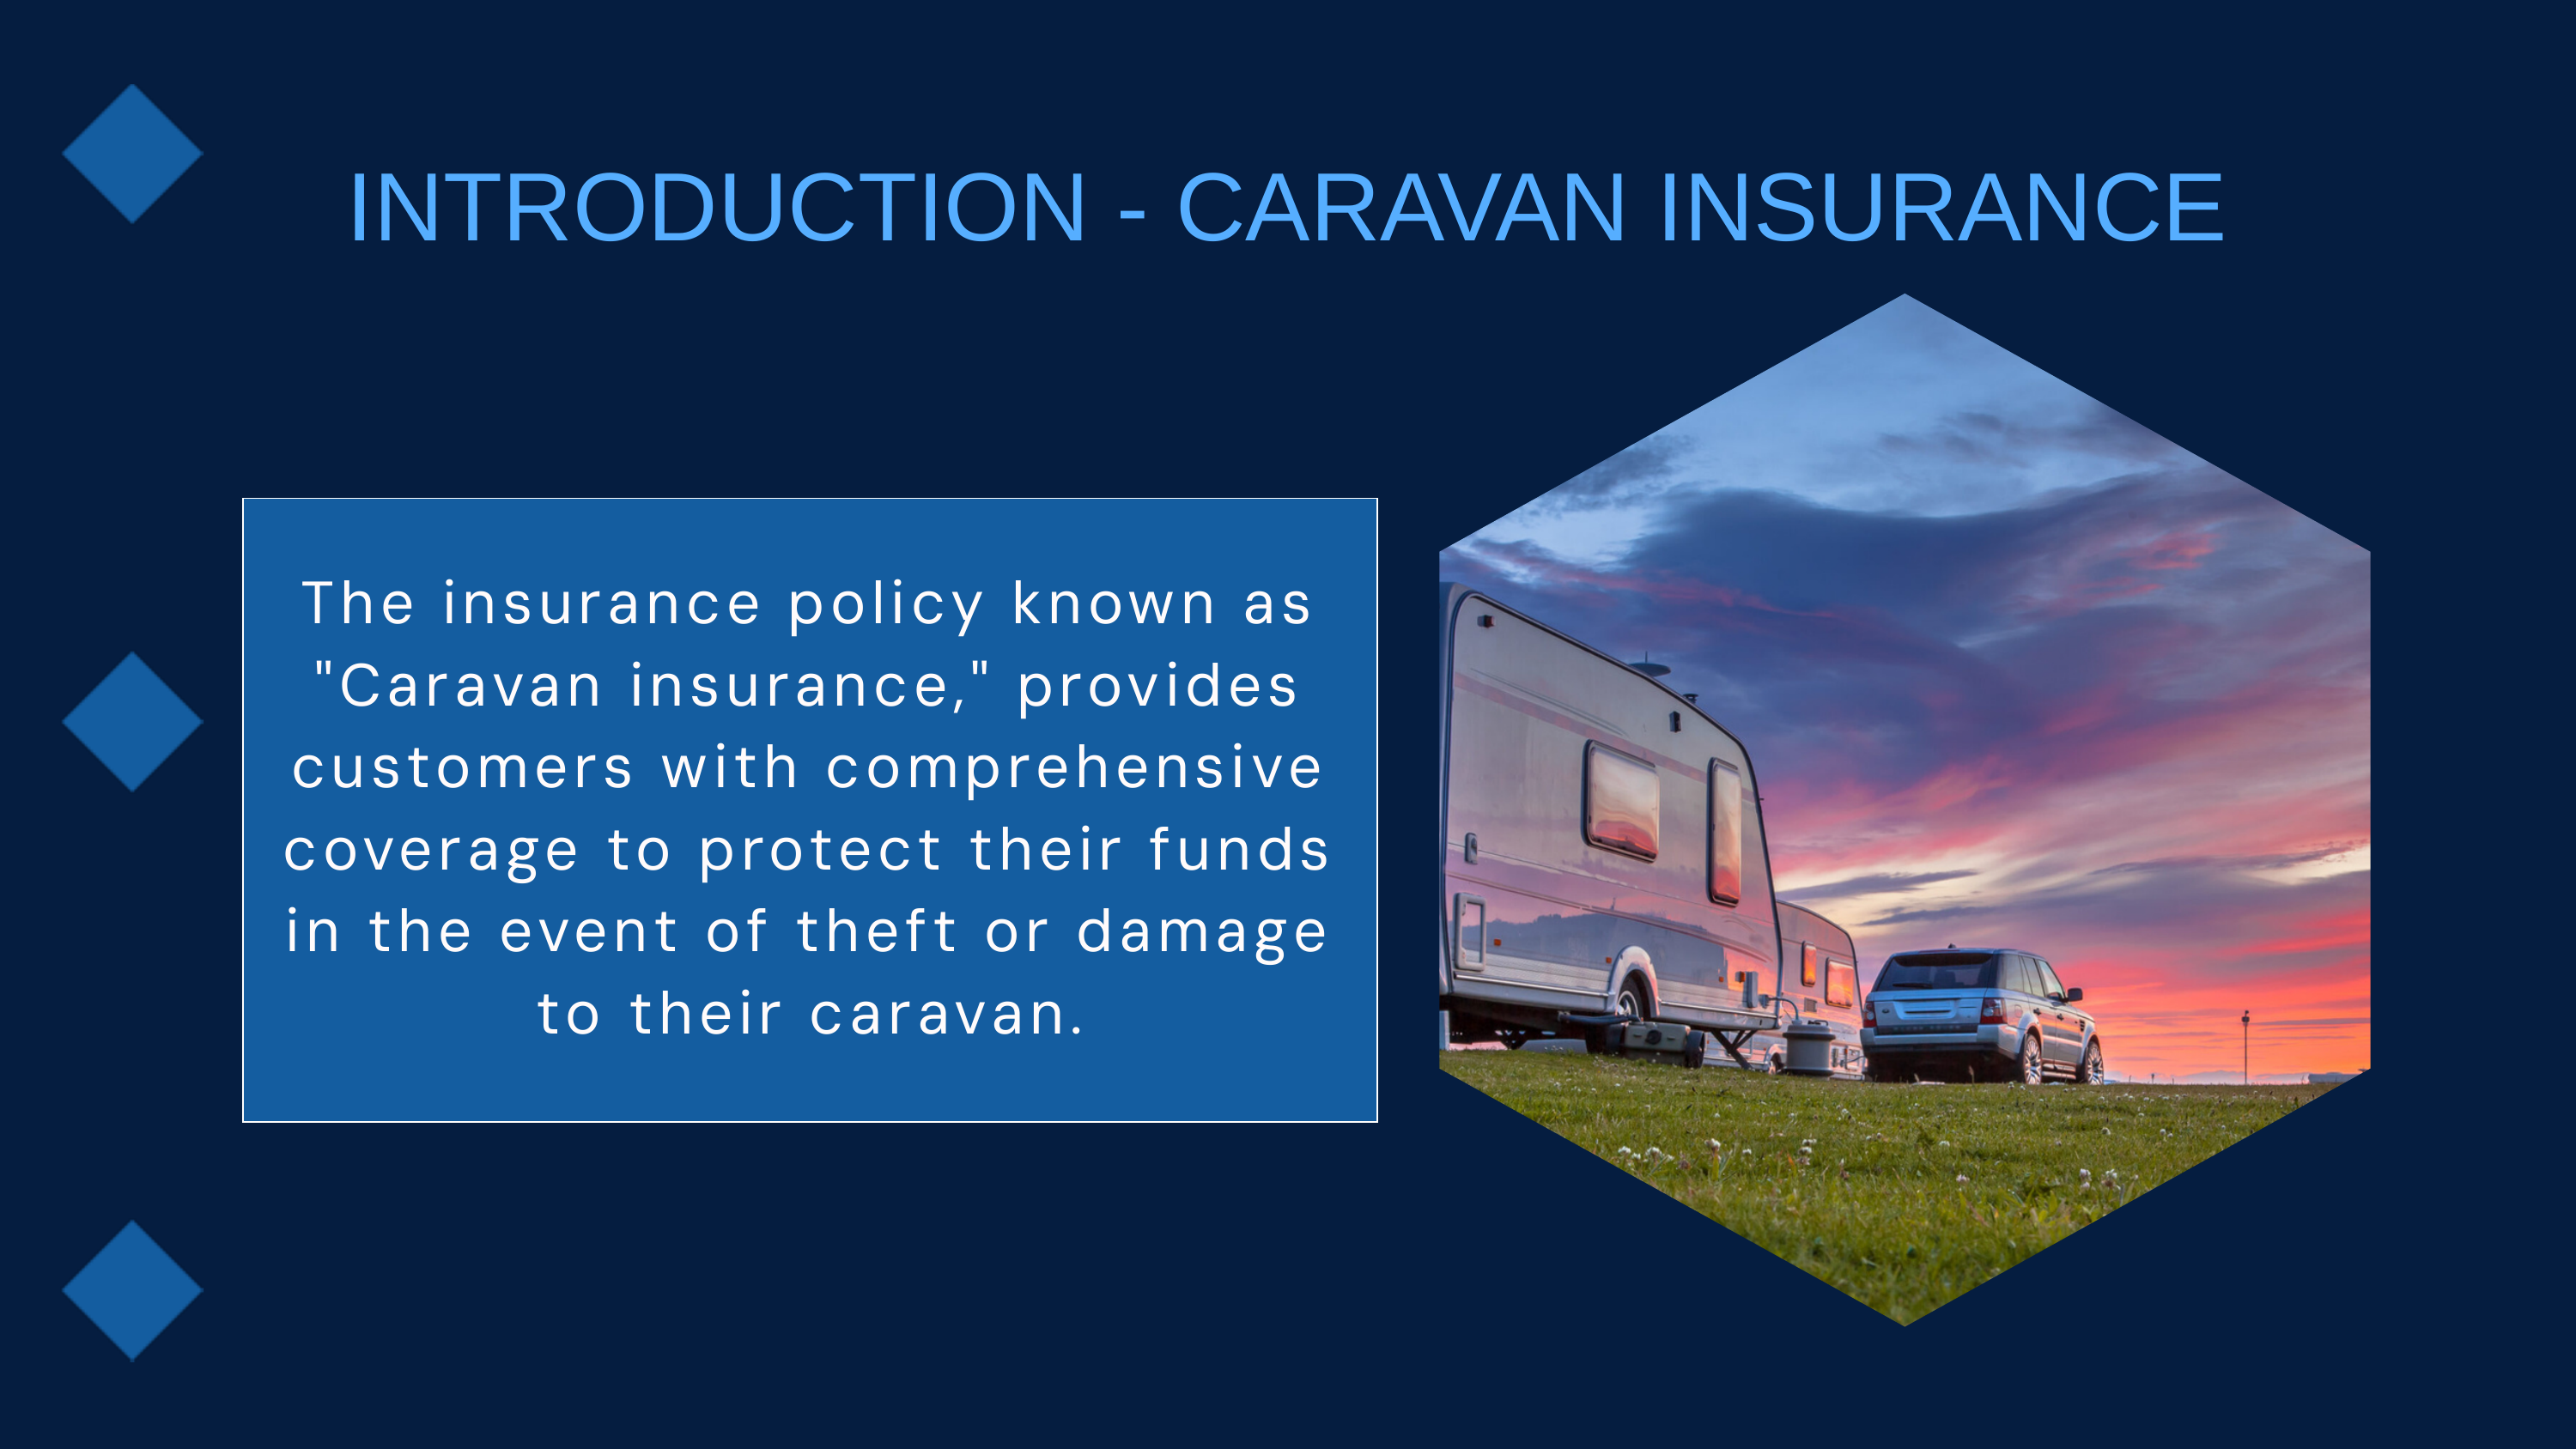

INTRODUCTION - CARAVAN INSURANCE

The insurance policy known as "Caravan insurance," provides customers with comprehensive coverage to protect their funds in the event of theft or damage to their caravan.